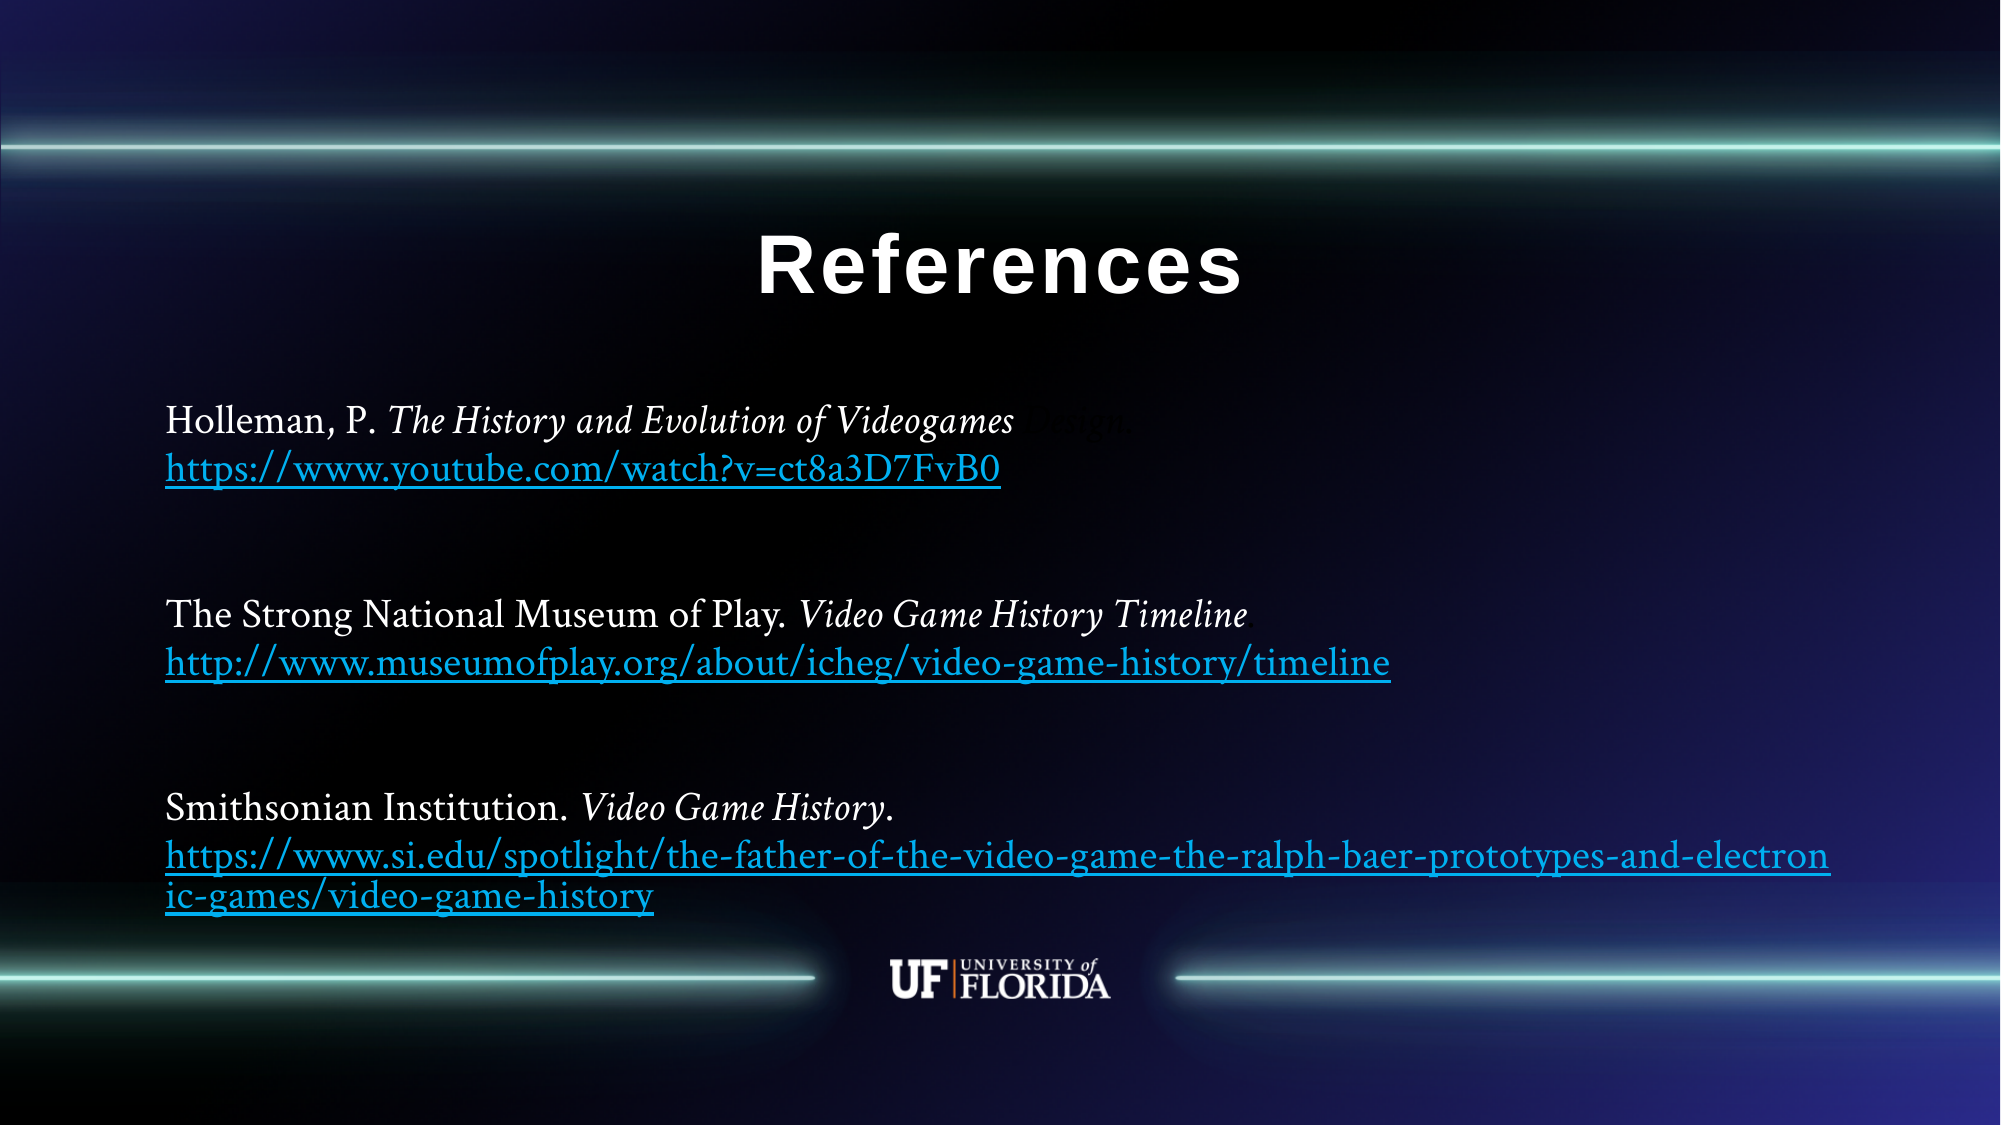

References
Holleman, P. The History and Evolution of Videogames Design. https://www.youtube.com/watch?v=ct8a3D7FvB0

The Strong National Museum of Play. Video Game History Timeline. http://www.museumofplay.org/about/icheg/video-game-history/timeline

Smithsonian Institution. Video Game History. https://www.si.edu/spotlight/the-father-of-the-video-game-the-ralph-baer-prototypes-and-electronic-games/video-game-history